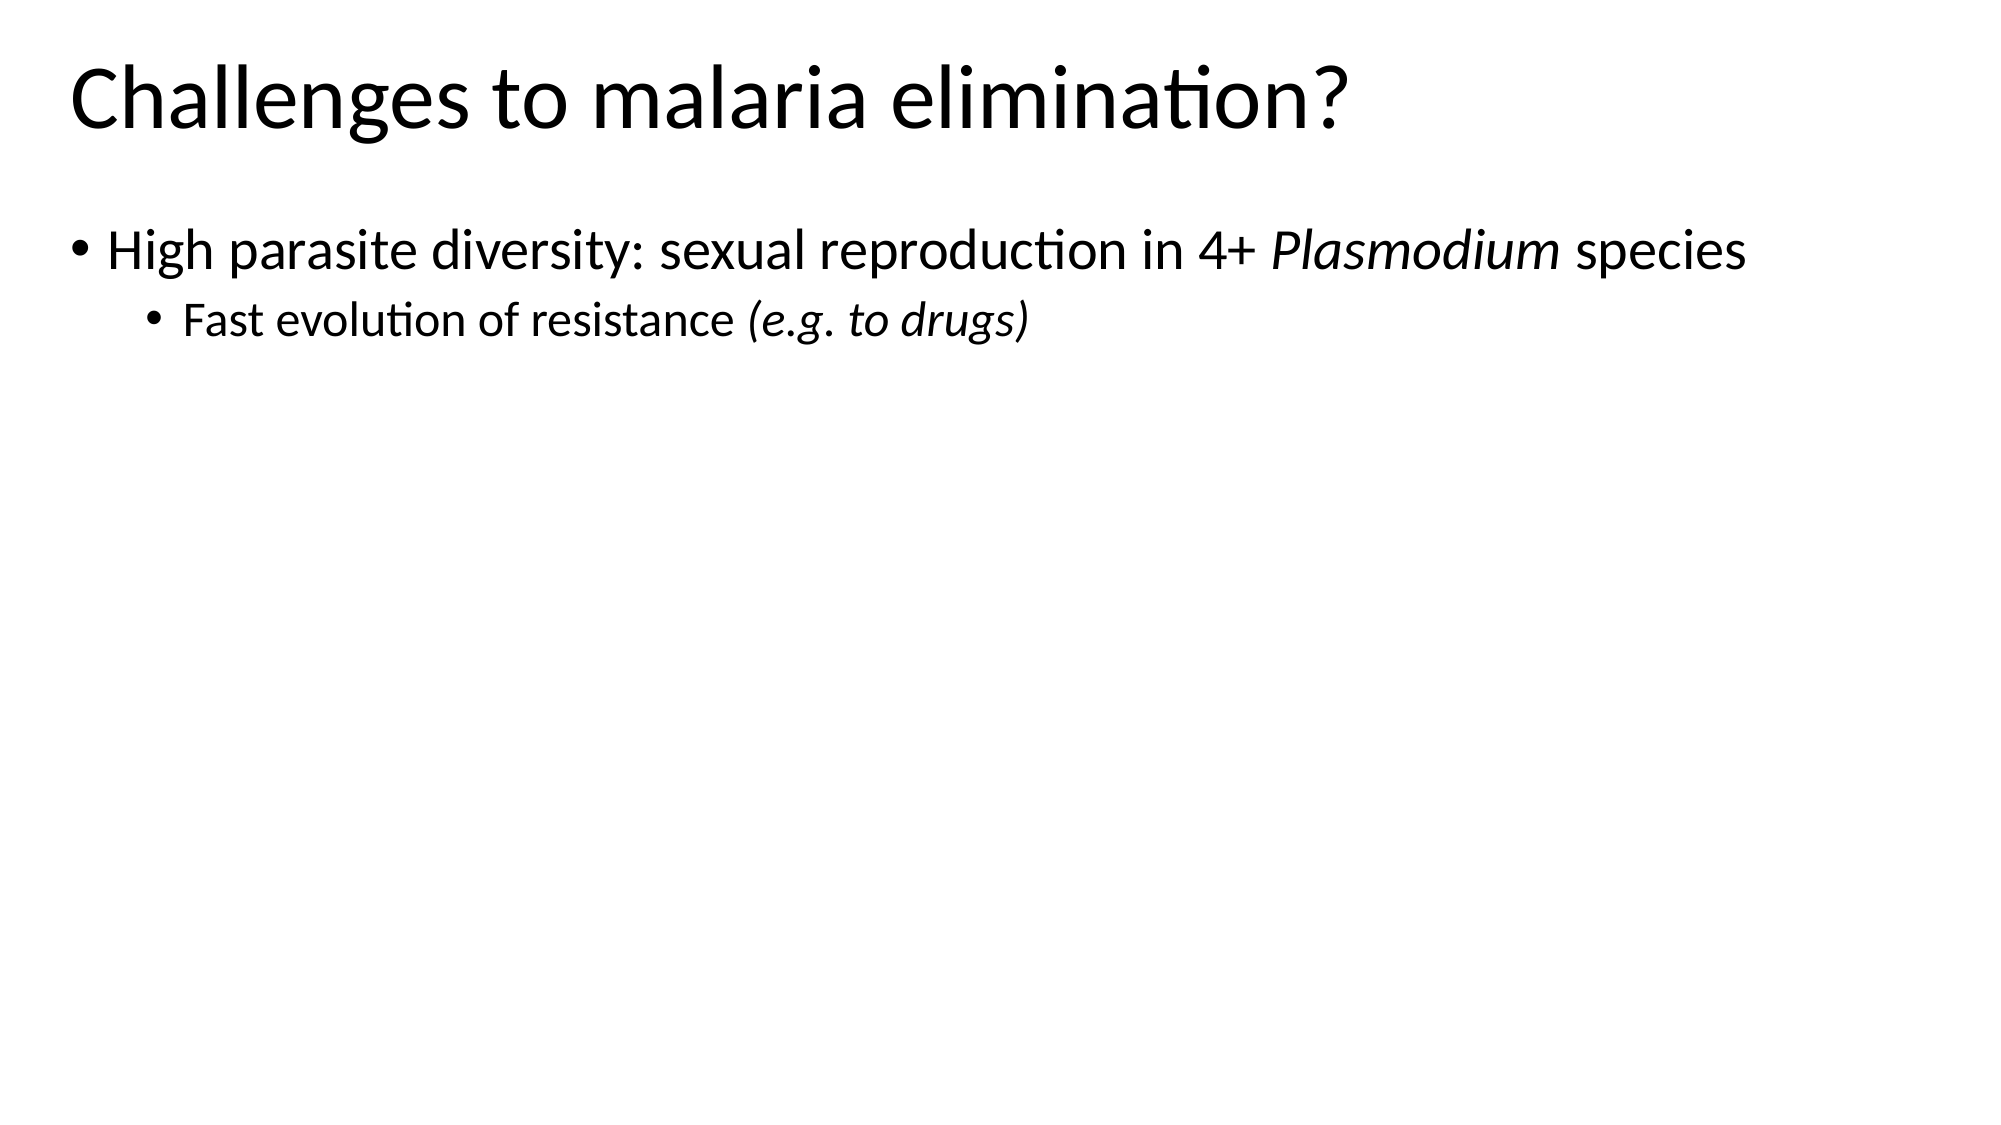

Challenges to malaria elimination?
High parasite diversity: sexual reproduction in 4+ Plasmodium species
Fast evolution of resistance (e.g. to drugs)
Many possible vectors! Potentially additional possible reservoirs!
Latent cases as burden is reduced
Vaccine candidates: what life stage to target?